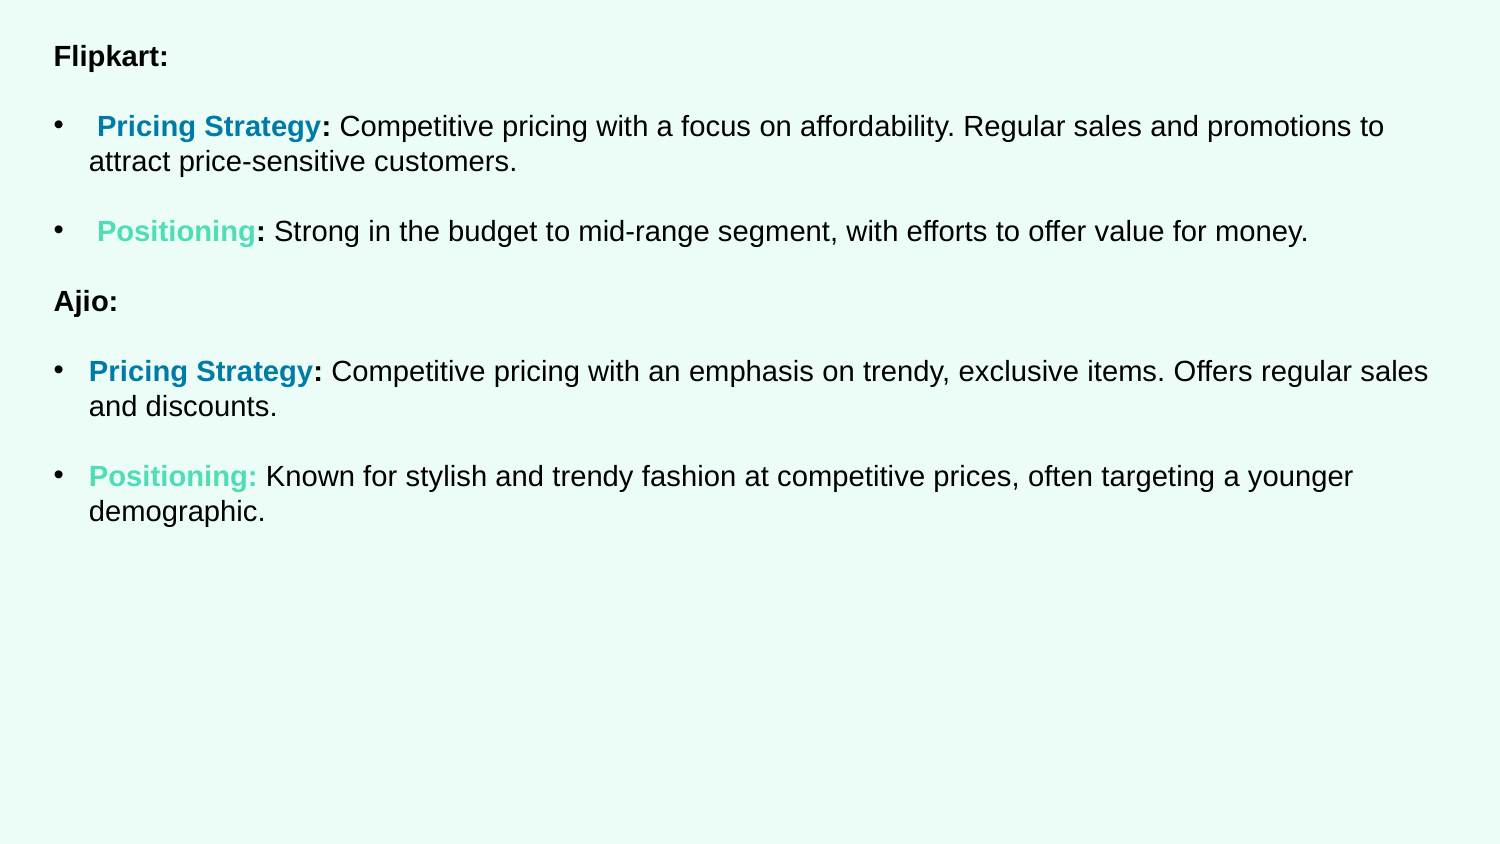

Flipkart:

 Pricing Strategy: Competitive pricing with a focus on affordability. Regular sales and promotions to attract price-sensitive customers.

 Positioning: Strong in the budget to mid-range segment, with efforts to offer value for money.

Ajio:

Pricing Strategy: Competitive pricing with an emphasis on trendy, exclusive items. Offers regular sales and discounts.

Positioning: Known for stylish and trendy fashion at competitive prices, often targeting a younger demographic.